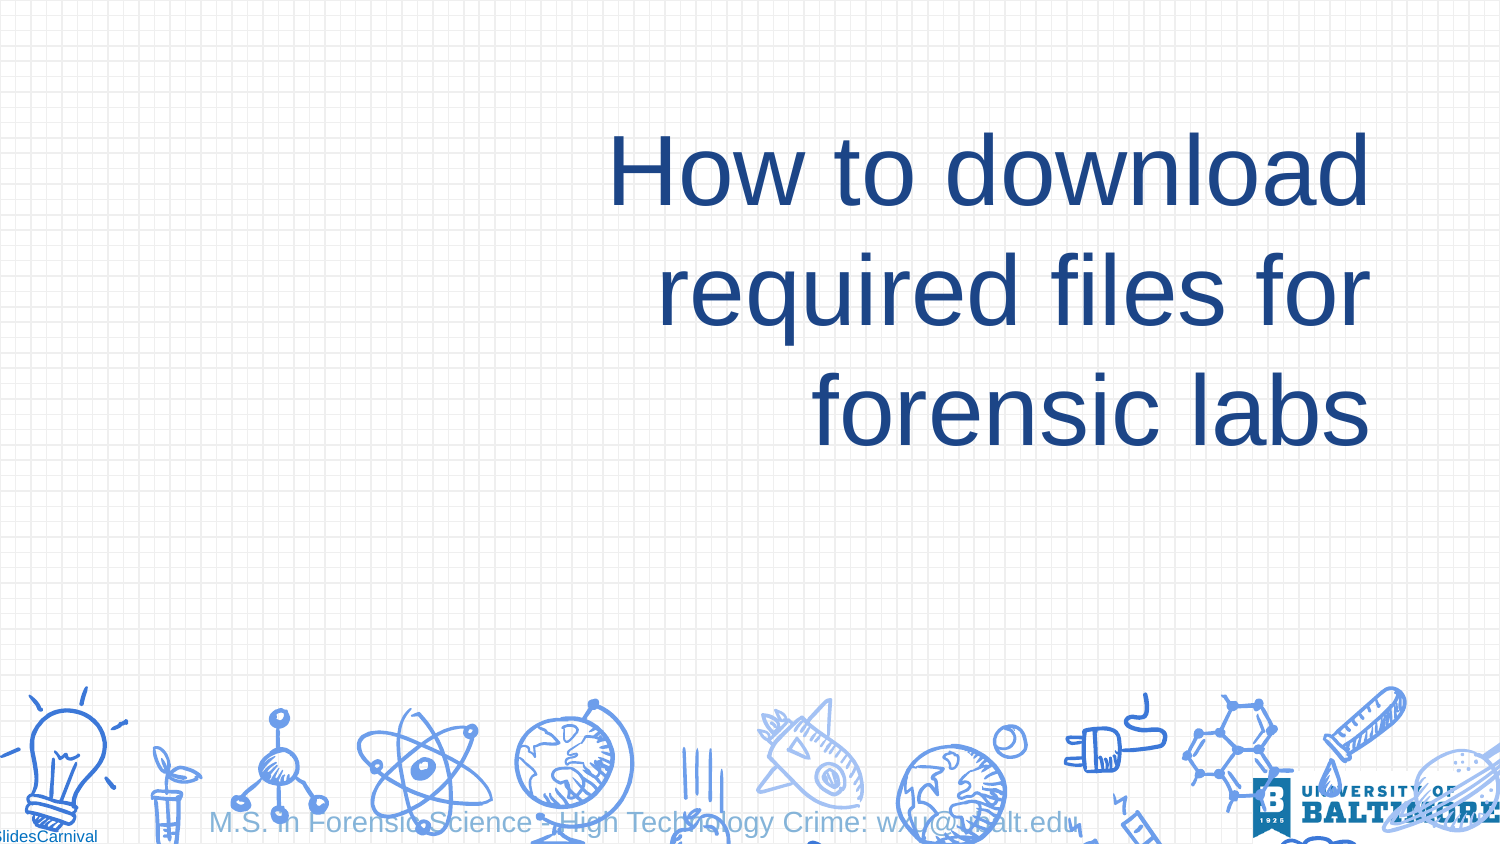

# How to download required files for forensic labs